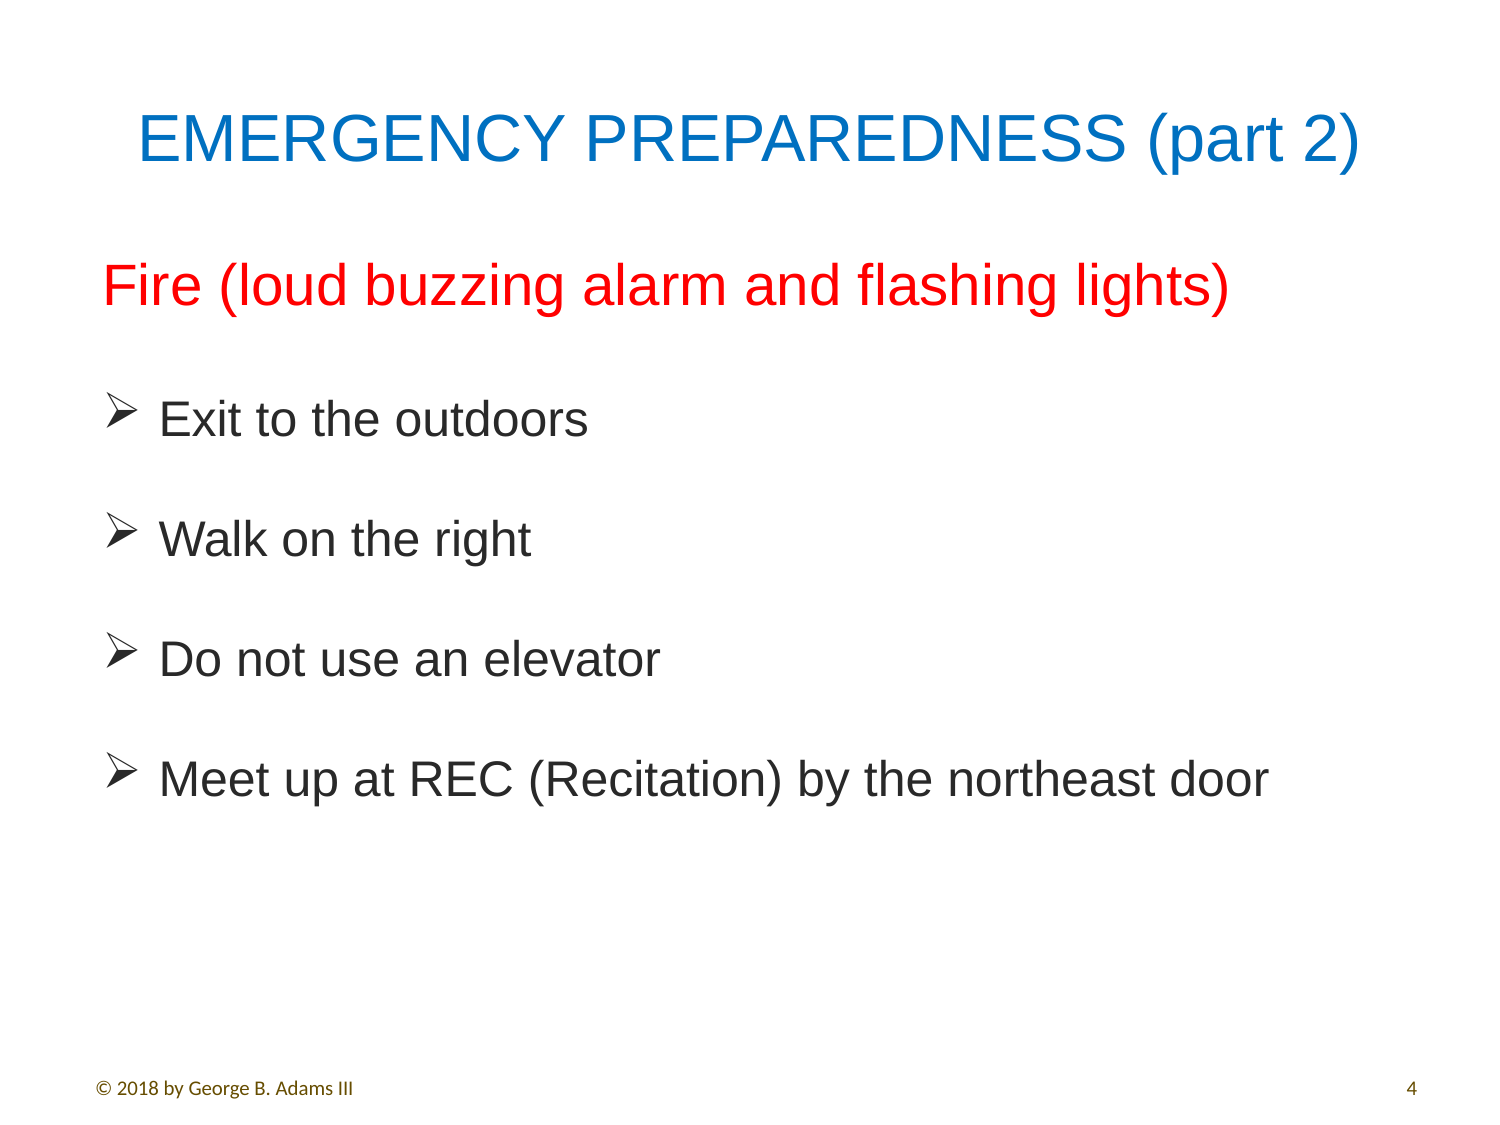

EMERGENCY PREPAREDNESS (part 2)
Fire (loud buzzing alarm and flashing lights)
Exit to the outdoors
Walk on the right
Do not use an elevator
Meet up at REC (Recitation) by the northeast door

© 2018 by George B. Adams III
4